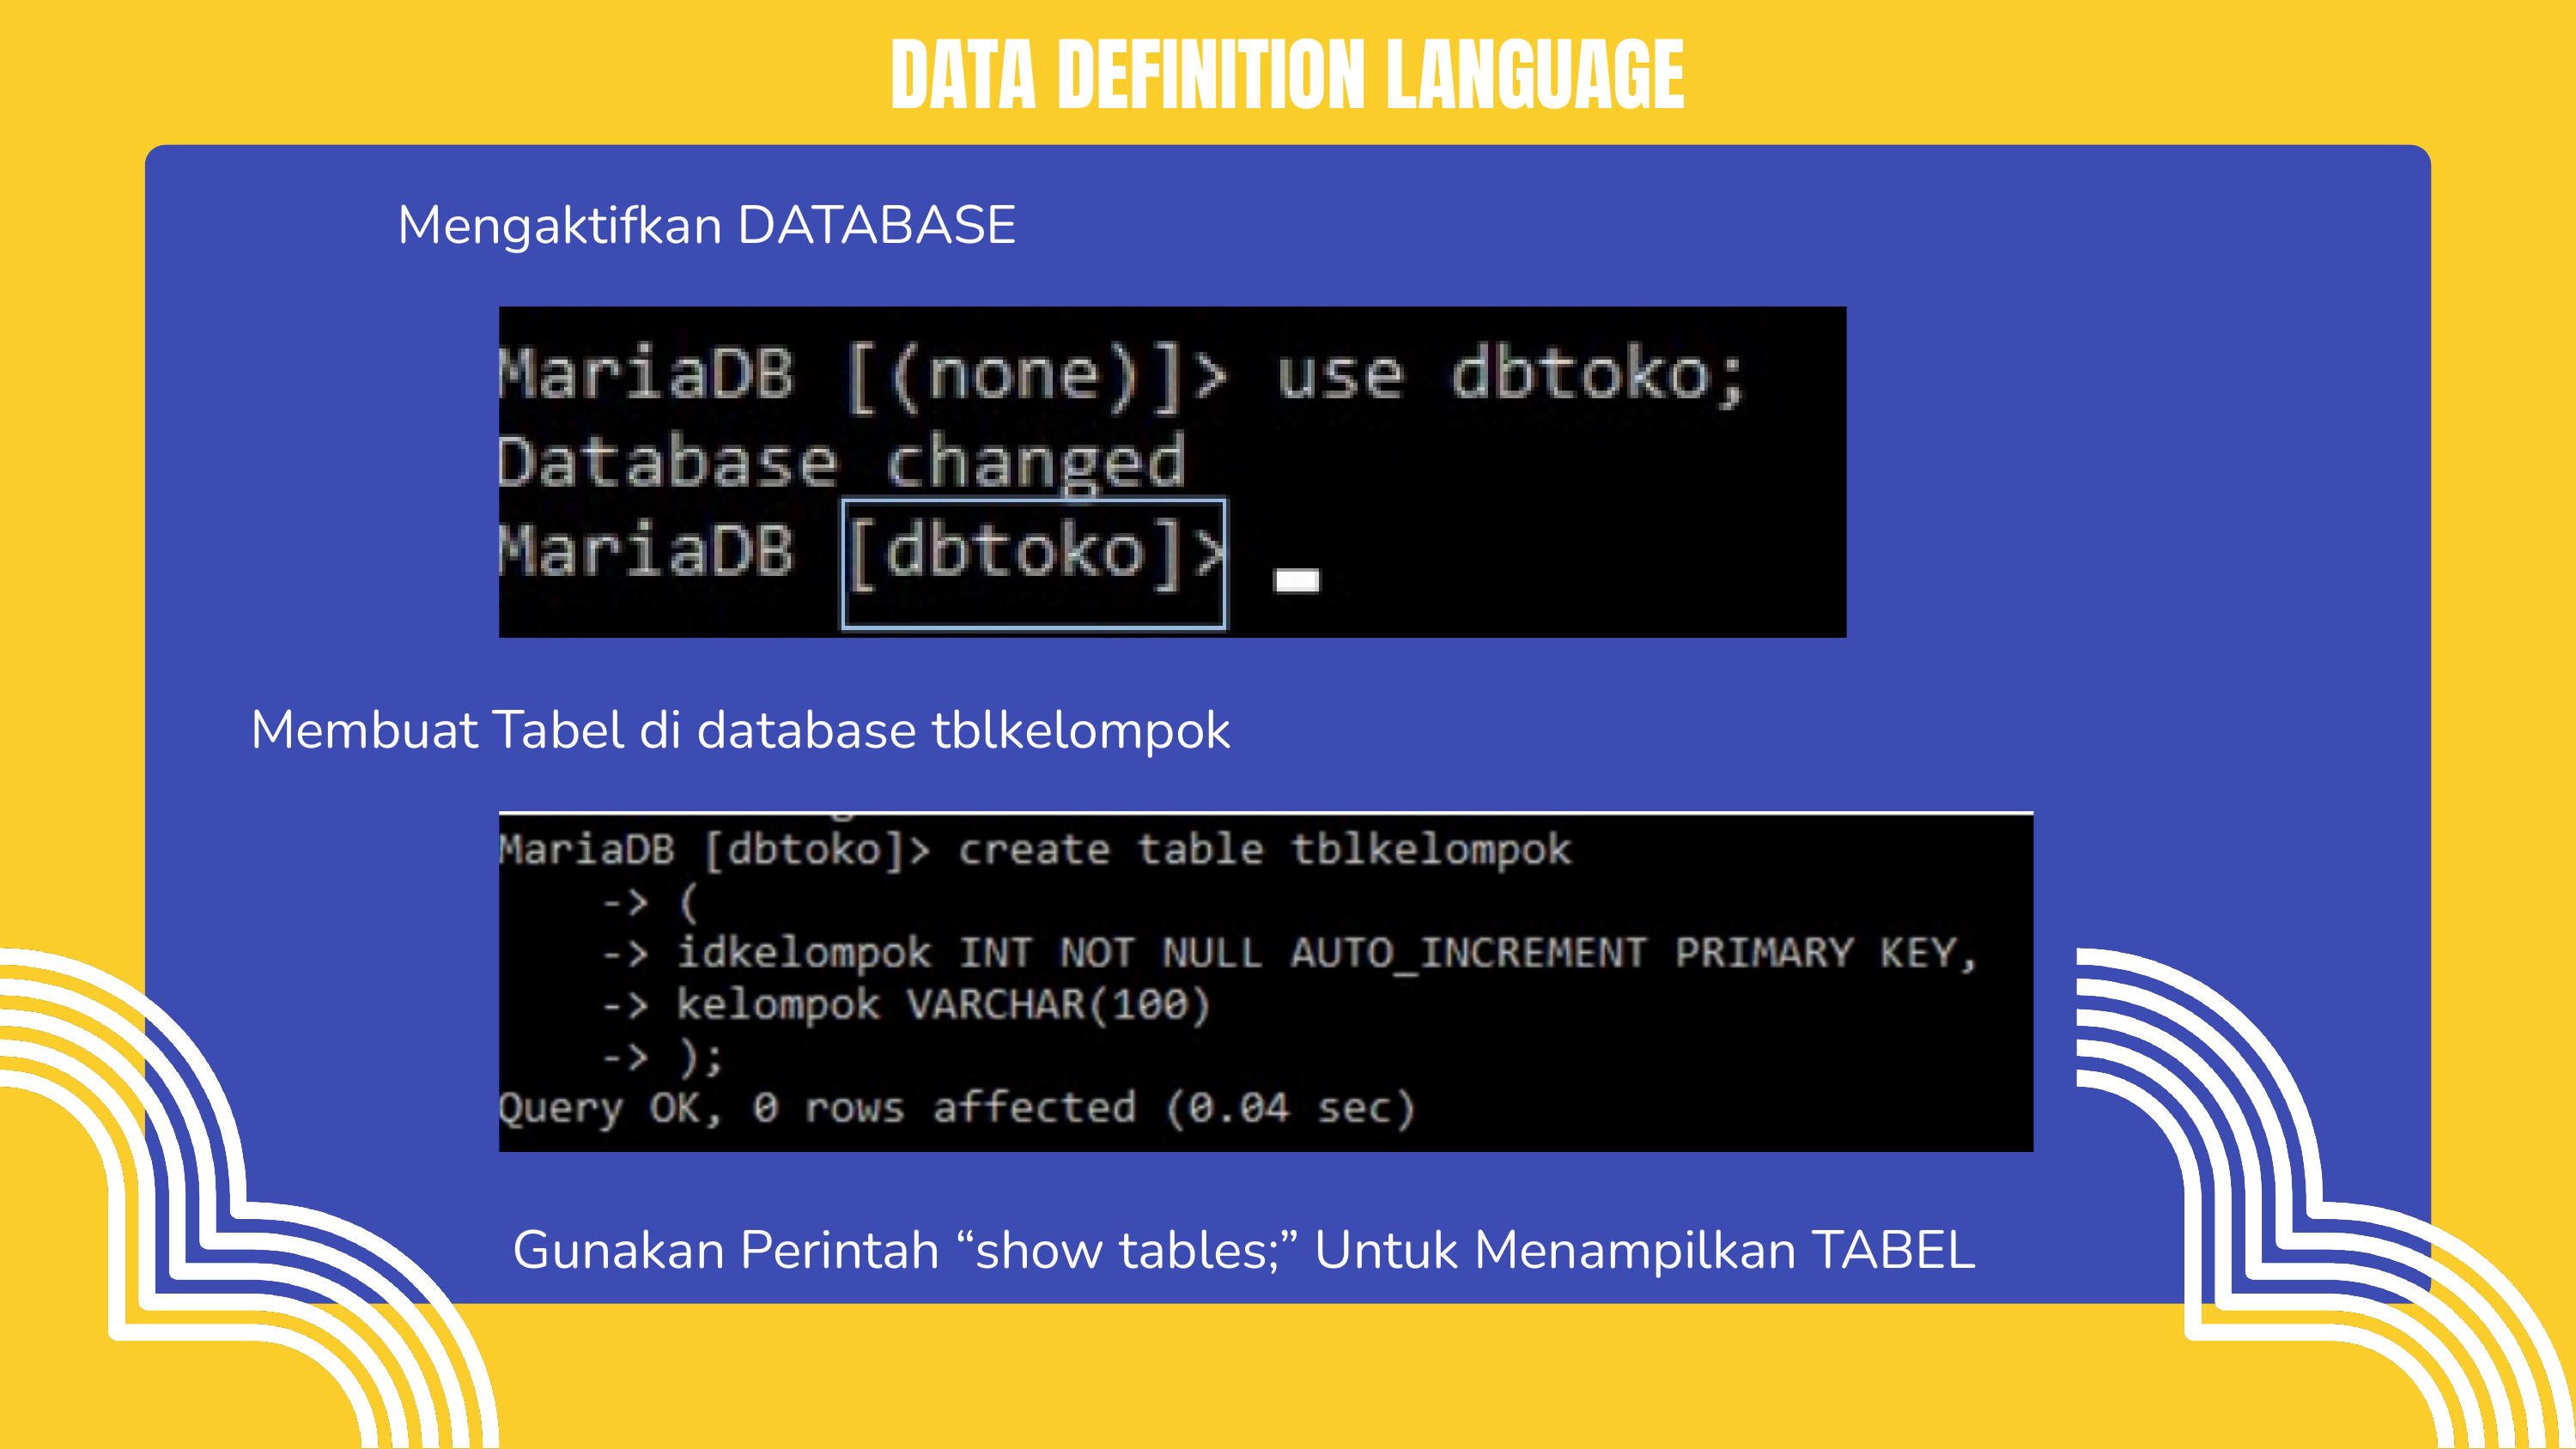

DATA DEFINITION LANGUAGE

Mengaktifkan DATABASE

Membuat Tabel di database tblkelompok

Gunakan Perintah “show tables;” Untuk Menampilkan TABEL